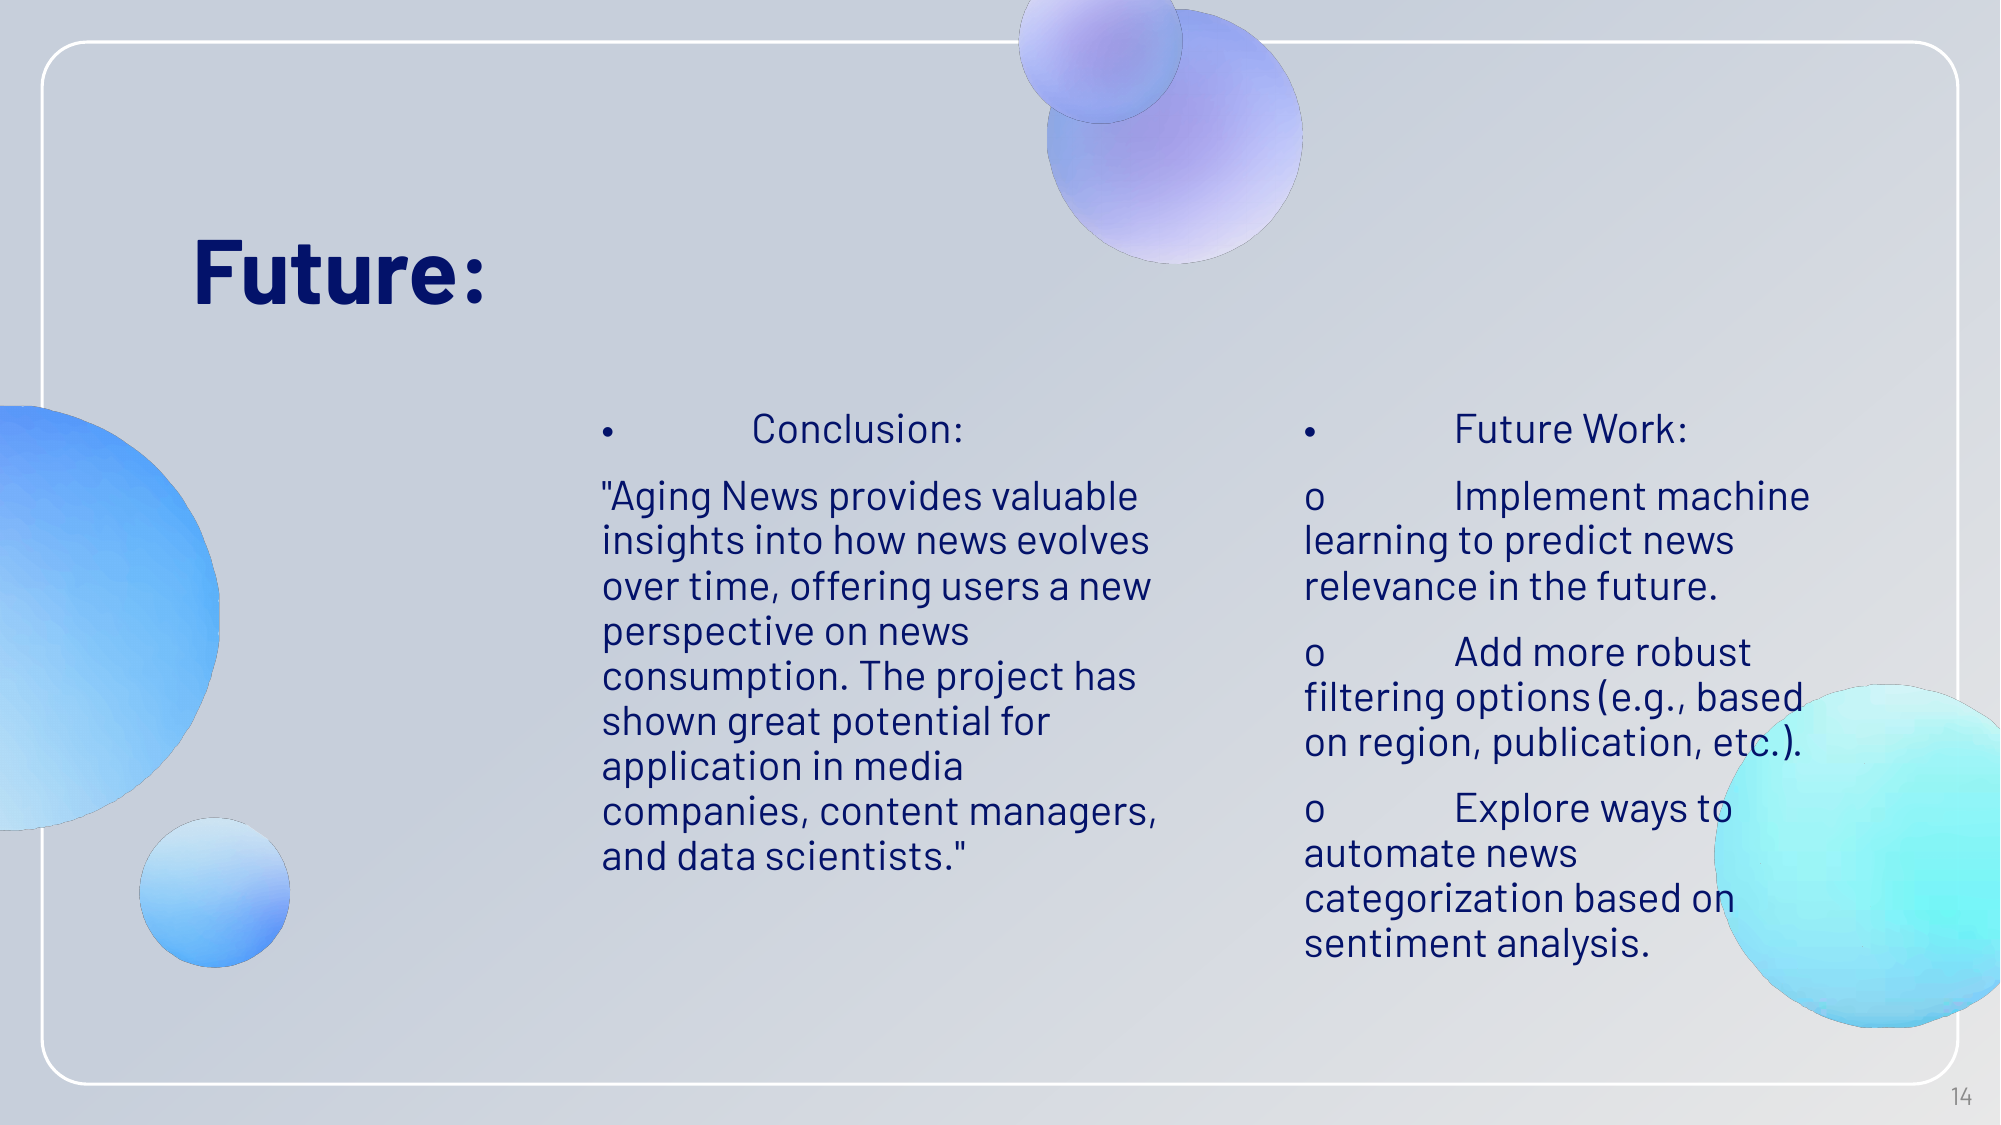

# Future:
•	Future Work:
o	Implement machine learning to predict news relevance in the future.
o	Add more robust filtering options (e.g., based on region, publication, etc.).
o	Explore ways to automate news categorization based on sentiment analysis.
•	Conclusion:
"Aging News provides valuable insights into how news evolves over time, offering users a new perspective on news consumption. The project has shown great potential for application in media companies, content managers, and data scientists."
14